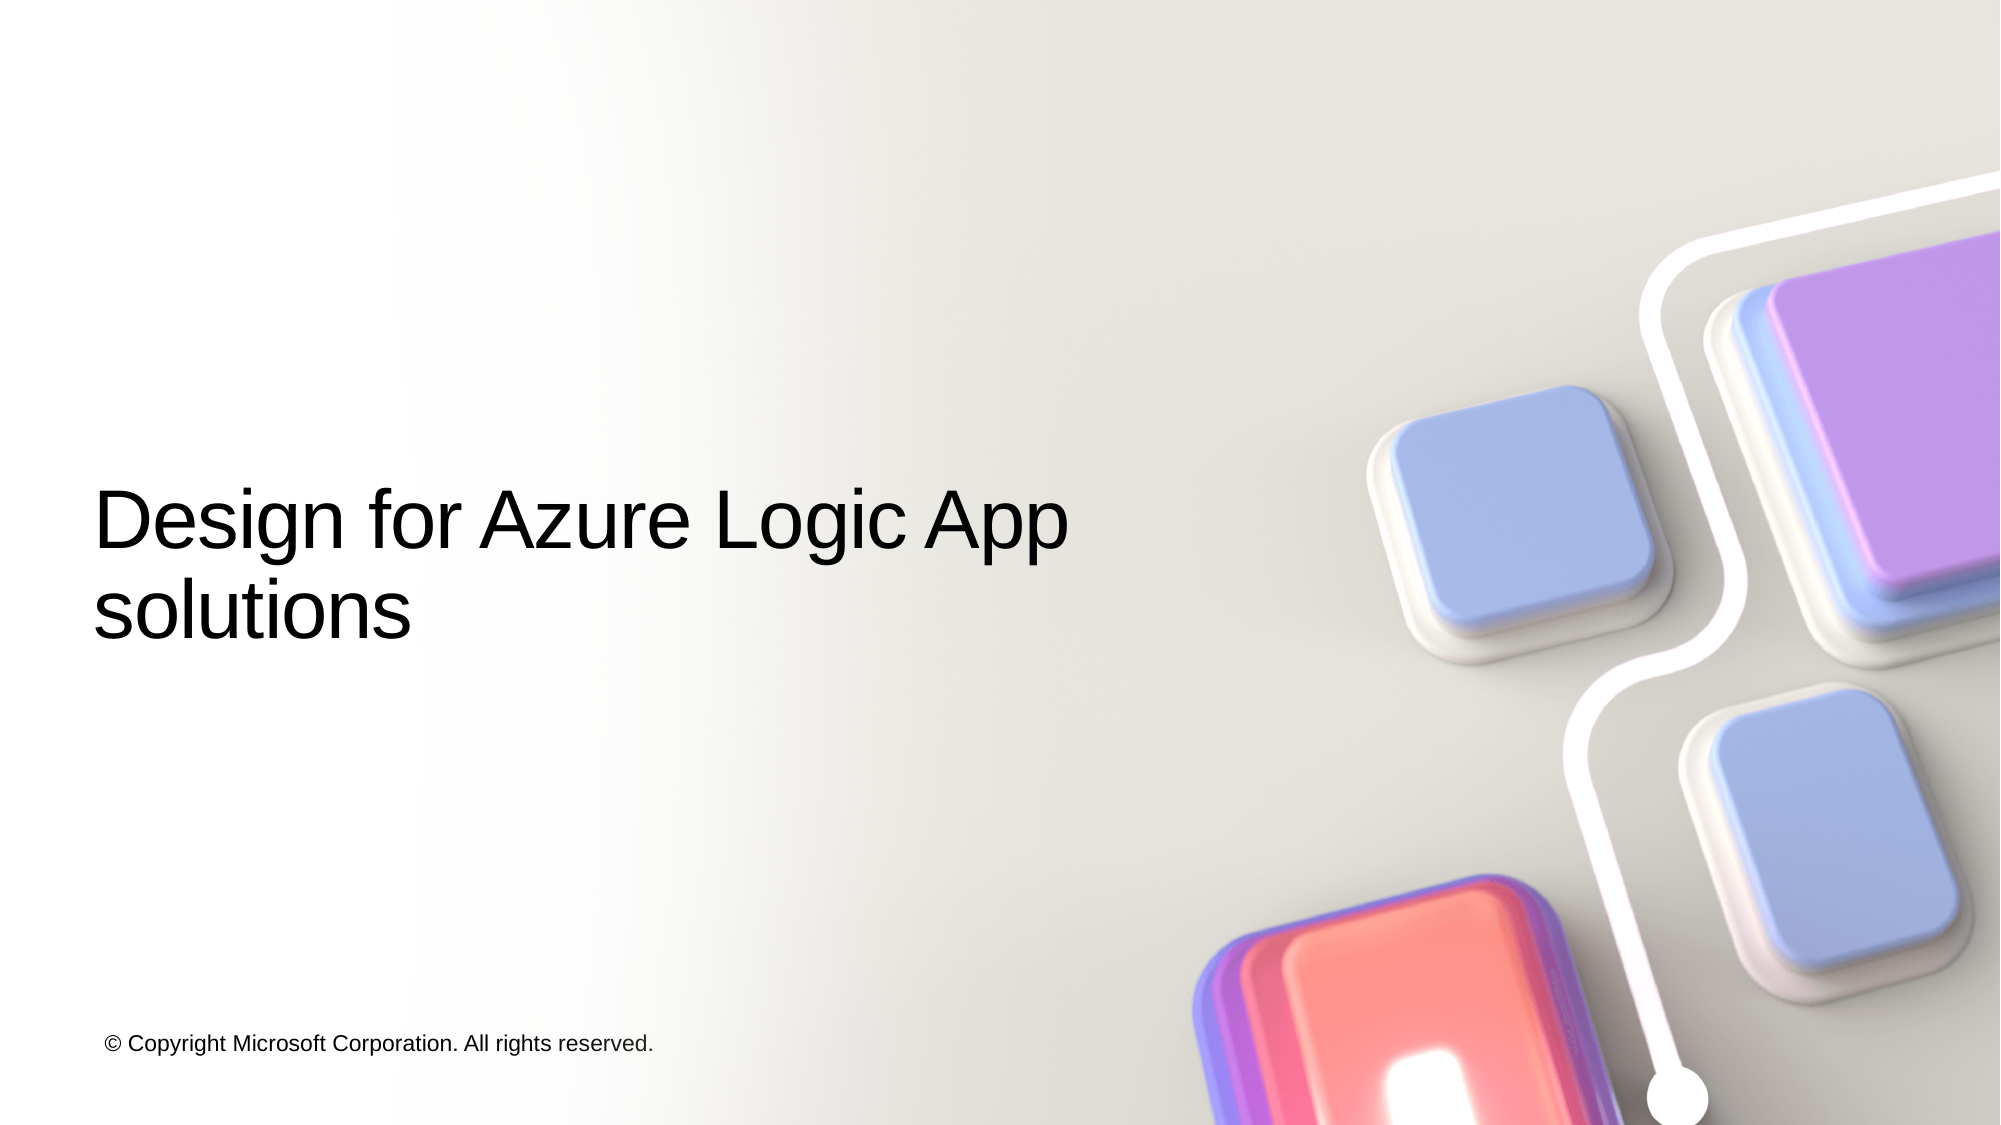

# Design for Azure Logic App solutions